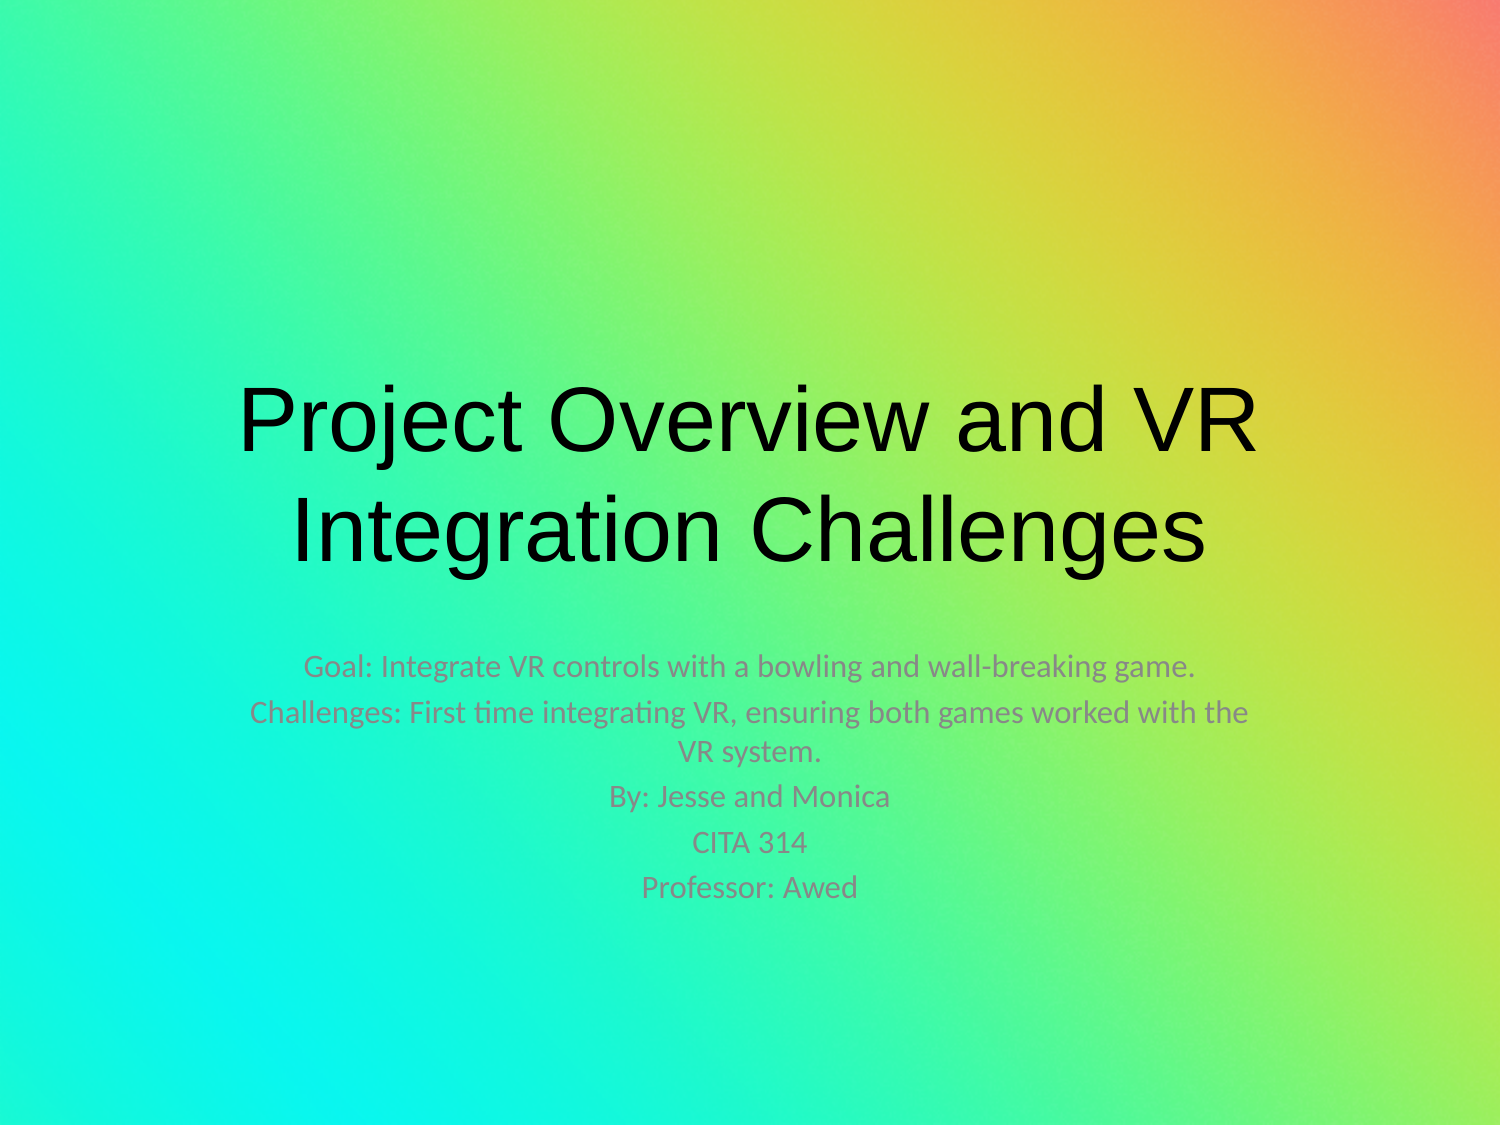

# Project Overview and VR Integration Challenges
Goal: Integrate VR controls with a bowling and wall-breaking game.
Challenges: First time integrating VR, ensuring both games worked with the VR system.
By: Jesse and Monica
CITA 314
Professor: Awed